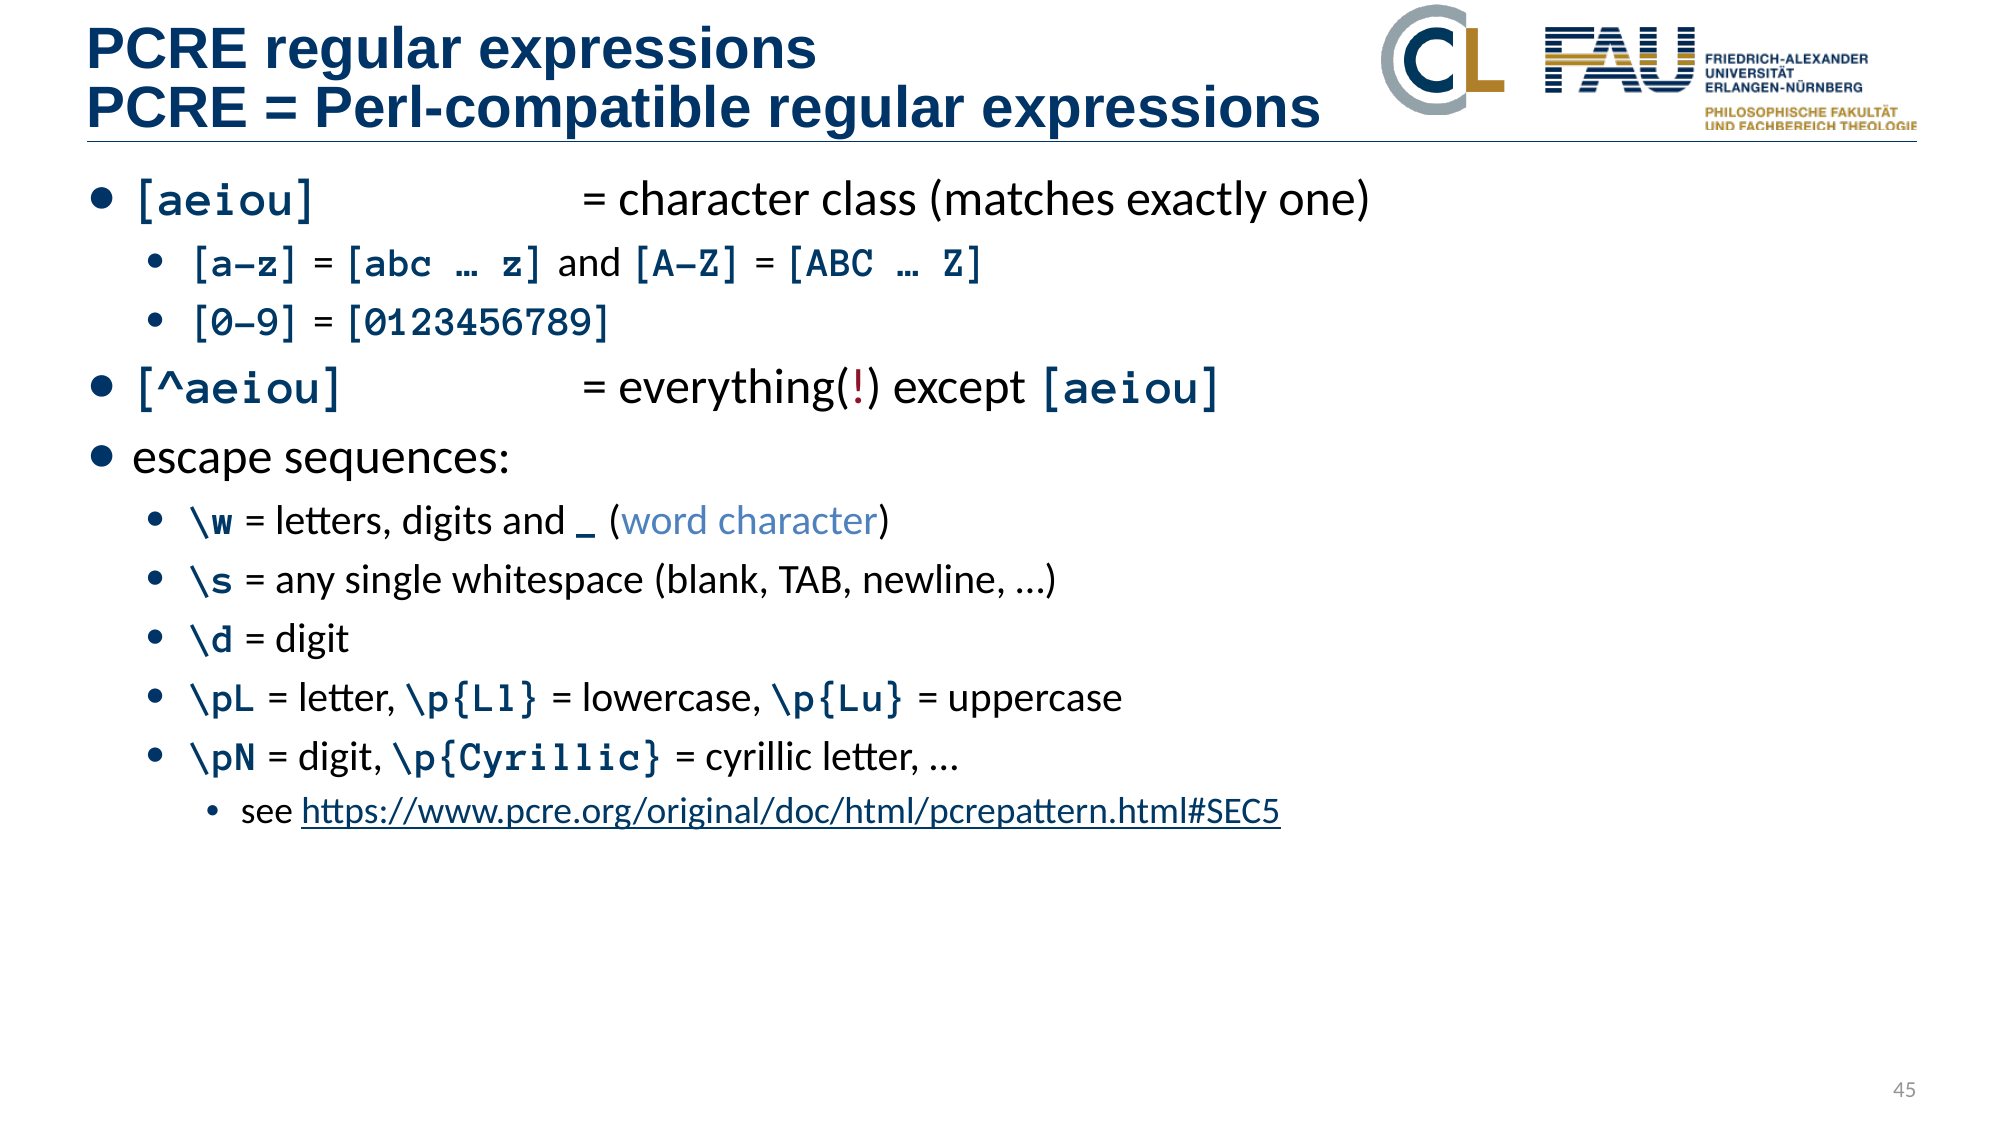

# PCRE regular expressions PCRE = Perl-compatible regular expressions
[aeiou] 		= character class (matches exactly one)
[a-z] = [abc … z] and [A-Z] = [ABC … Z]
[0-9] = [0123456789]
[^aeiou] 		= everything(!) except [aeiou]
escape sequences:
\w = letters, digits and _ (word character)
\s = any single whitespace (blank, TAB, newline, …)
\d = digit
\pL = letter, \p{Ll} = lowercase, \p{Lu} = uppercase
\pN = digit, \p{Cyrillic} = cyrillic letter, …
see https://www.pcre.org/original/doc/html/pcrepattern.html#SEC5

45